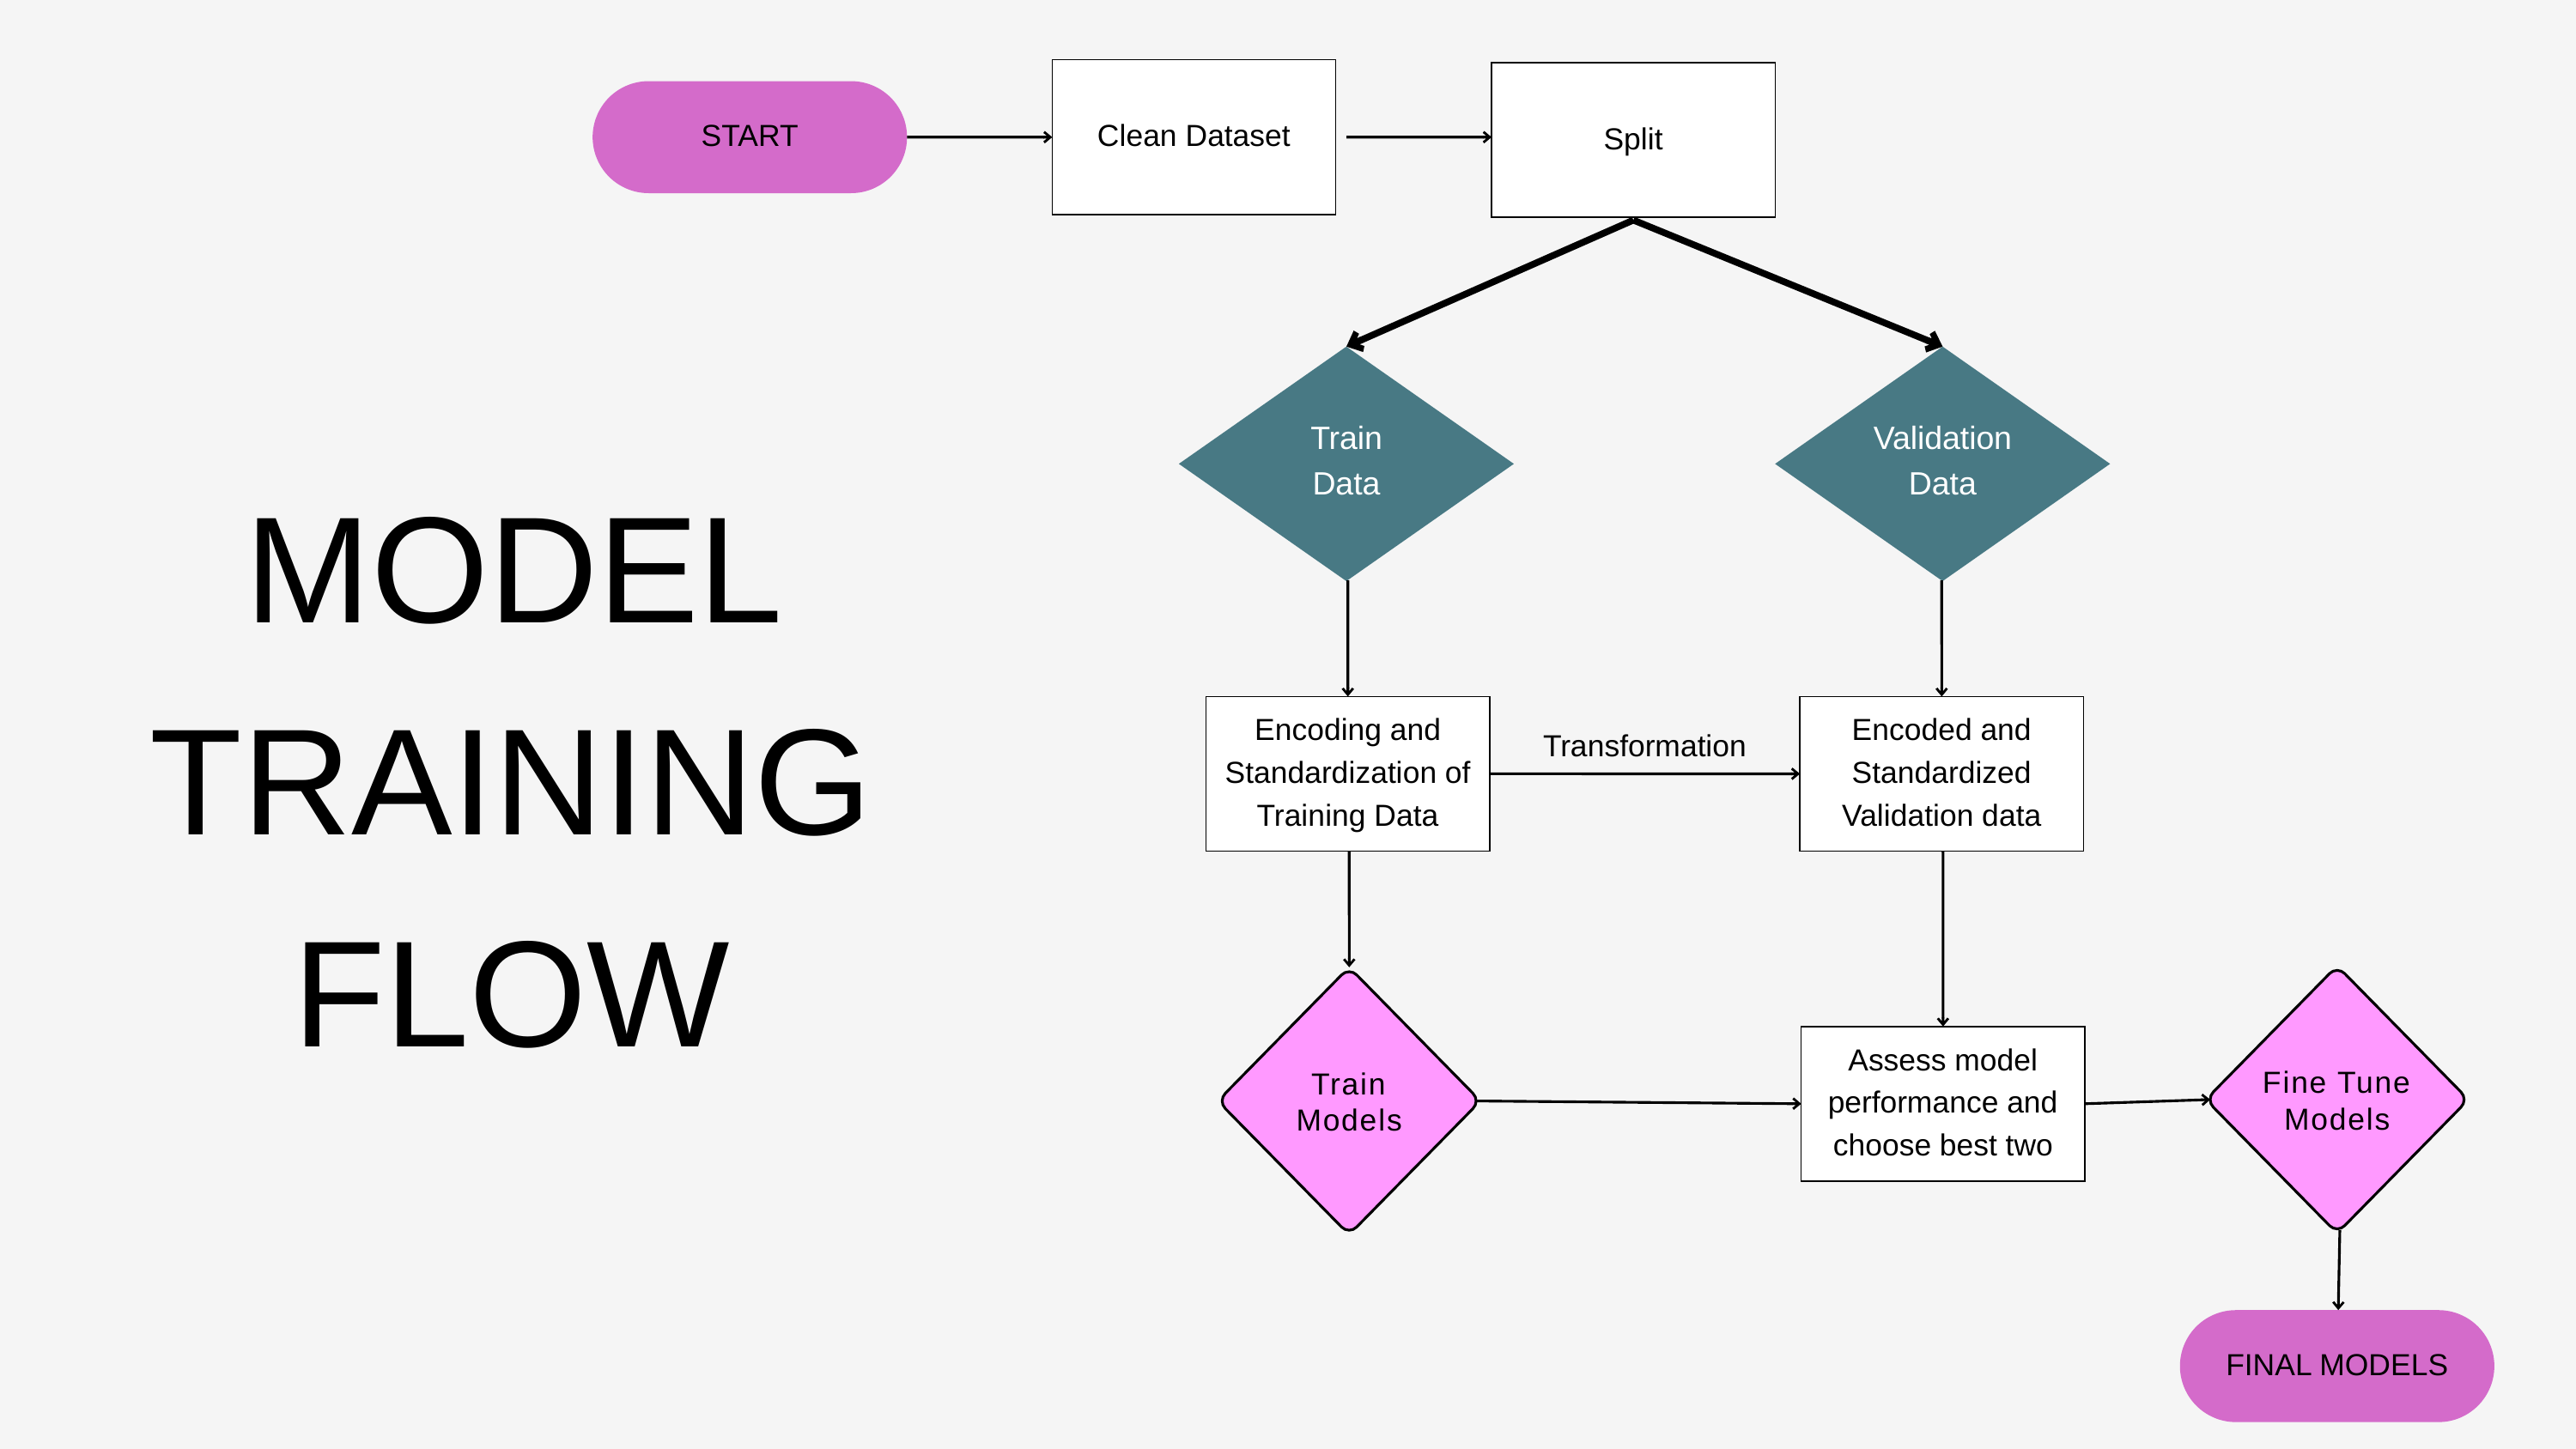

Clean Dataset

Split

START

Train
Data

Validation Data
MODEL TRAINING FLOW

Encoding and Standardization of Training Data

Encoded and Standardized Validation data
Transformation

Fine Tune Models

Train Models

Assess model performance and choose best two

FINAL MODELS